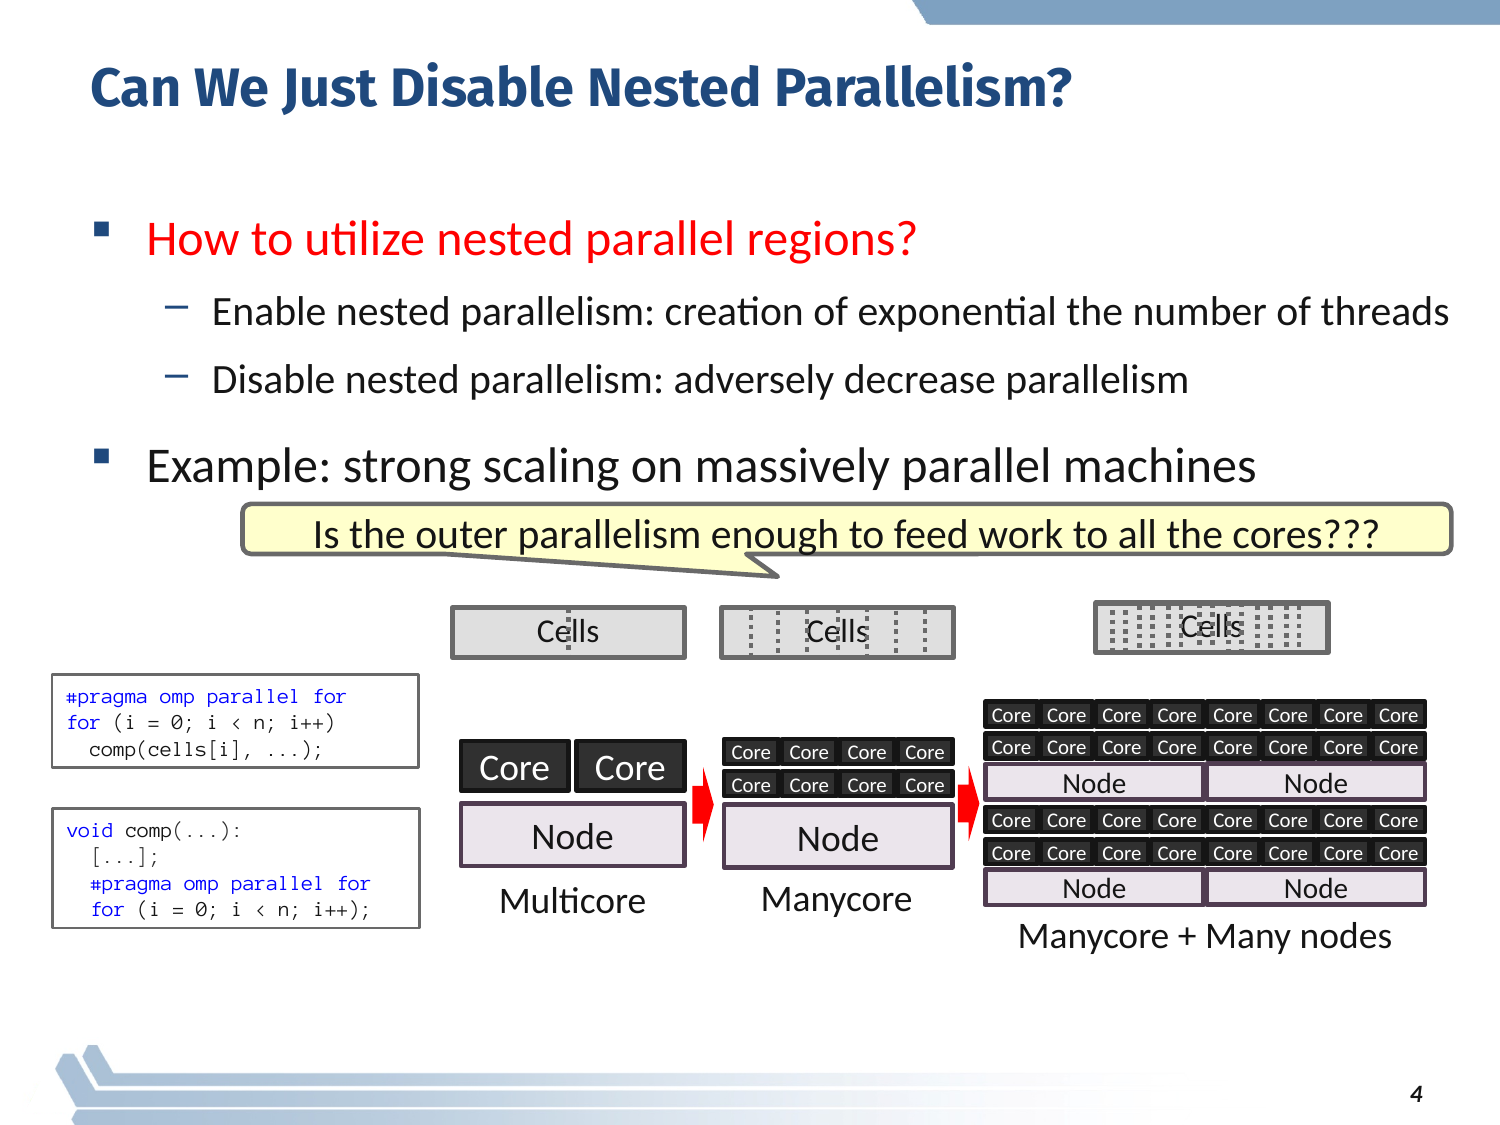

# Can We Just Disable Nested Parallelism?
How to utilize nested parallel regions?
Enable nested parallelism: creation of exponential the number of threads
Disable nested parallelism: adversely decrease parallelism
Example: strong scaling on massively parallel machines
Is the outer parallelism enough to feed work to all the cores???
Cells
Cells
Cells
#pragma omp parallel for
for (i = 0; i < n; i++)
  comp(cells[i], ...);
void comp(...):
  [...];
  #pragma omp parallel for
  for (i = 0; i < n; i++);
Core
Core
Core
Core
Core
Core
Core
Core
Core
Core
Core
Core
Core
Core
Core
Core
Core
Core
Core
Core
Core
Core
Node
Node
Node

Core
Core
Core
Core
Node
Core
Core
Core
Core
Core
Core
Core
Core
Core
Core
Core
Core
Core
Core
Core
Core
Manycore
Multicore
Node
Node
Manycore + Many nodes
4